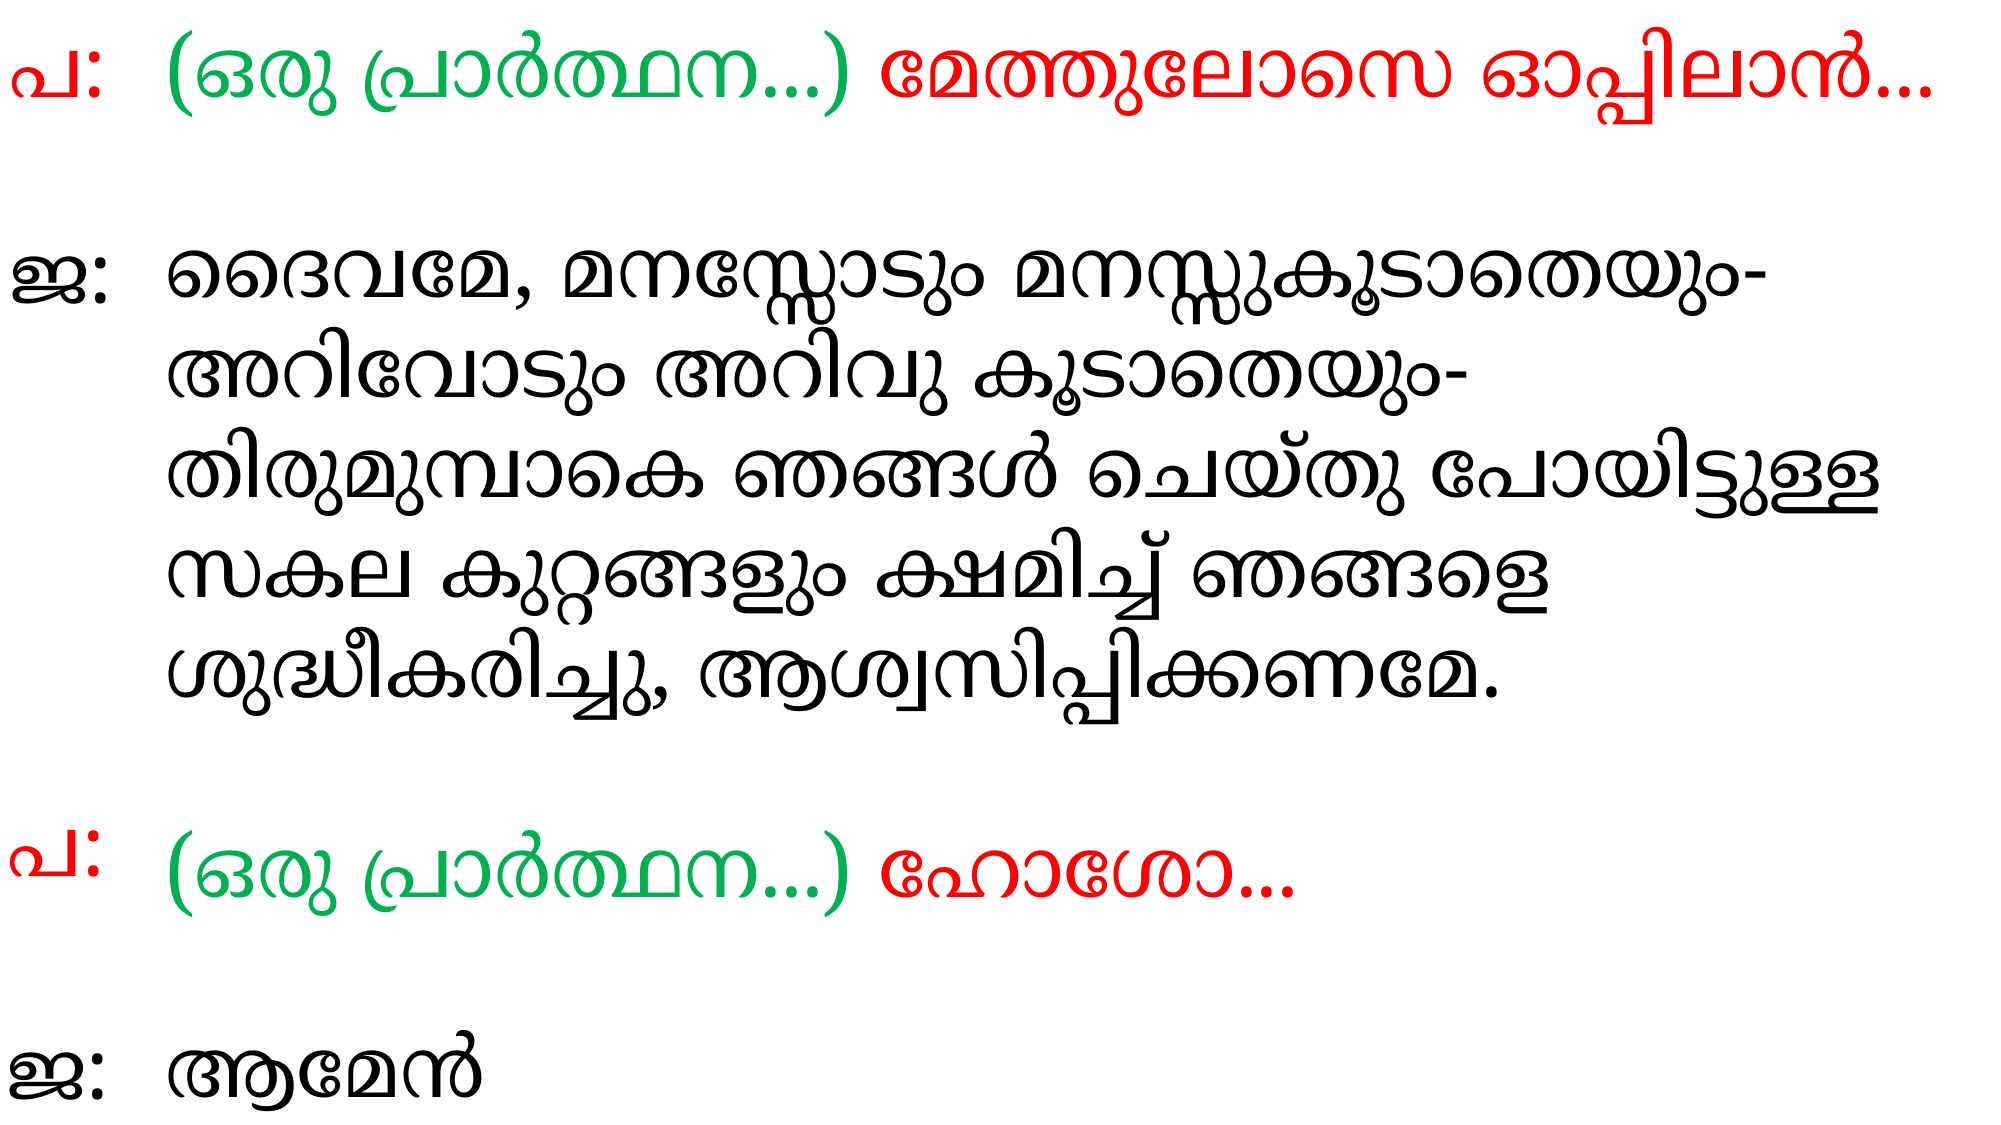

പ:
(ഒരു പ്രാര്‍ത്ഥന...) മേത്തുലോസെ ഓപ്പിലാന്‍...

ദൈവമേ, മനസ്സോടും മനസ്സുകൂടാതെയും- അറിവോടും അറിവു കൂടാതെയും- തിരുമുമ്പാകെ ഞങ്ങള്‍ ചെയ്തു പോയിട്ടുള്ള സകല കുറ്റങ്ങളും ക്ഷമിച്ച് ഞങ്ങളെ ശുദ്ധീകരിച്ചു, ആശ്വസിപ്പിക്കണമേ.

(ഒരു പ്രാര്‍ത്ഥന...) ഹോശോ...

ആമേന്‍

ജ:
പ:
ജ: